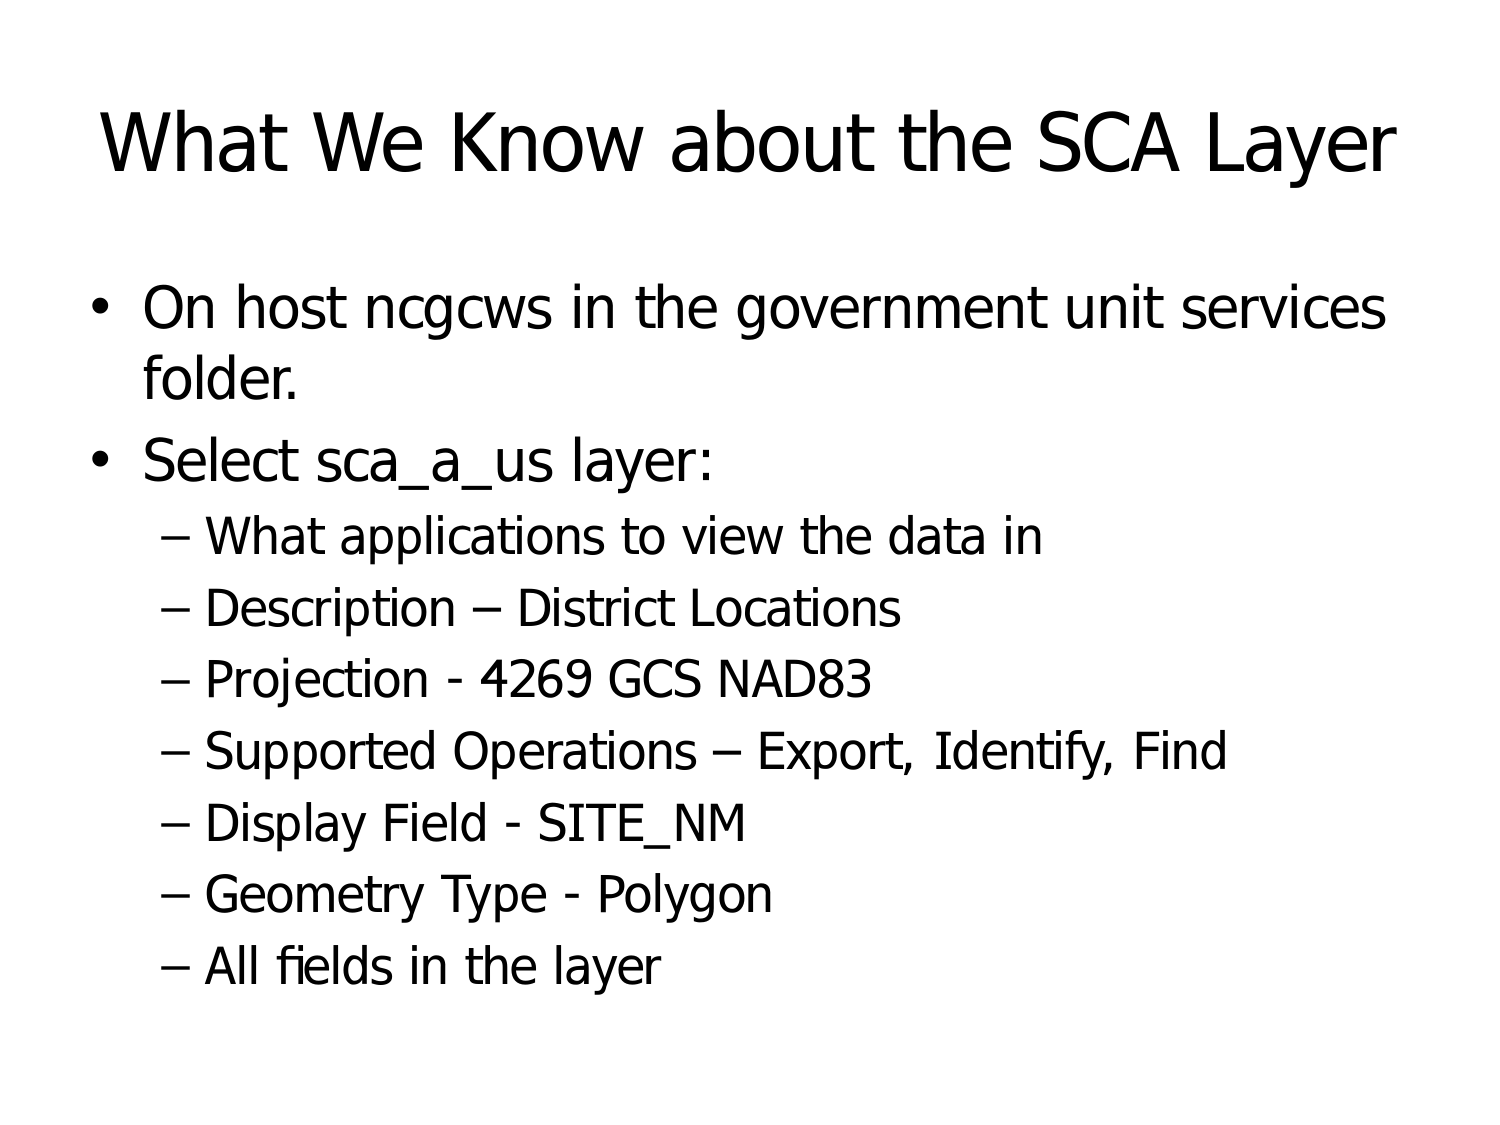

# What We Know about the SCA Layer
On host ncgcws in the government unit services folder.
Select sca_a_us layer:
What applications to view the data in
Description – District Locations
Projection - 4269 GCS NAD83
Supported Operations – Export, Identify, Find
Display Field - SITE_NM
Geometry Type - Polygon
All fields in the layer